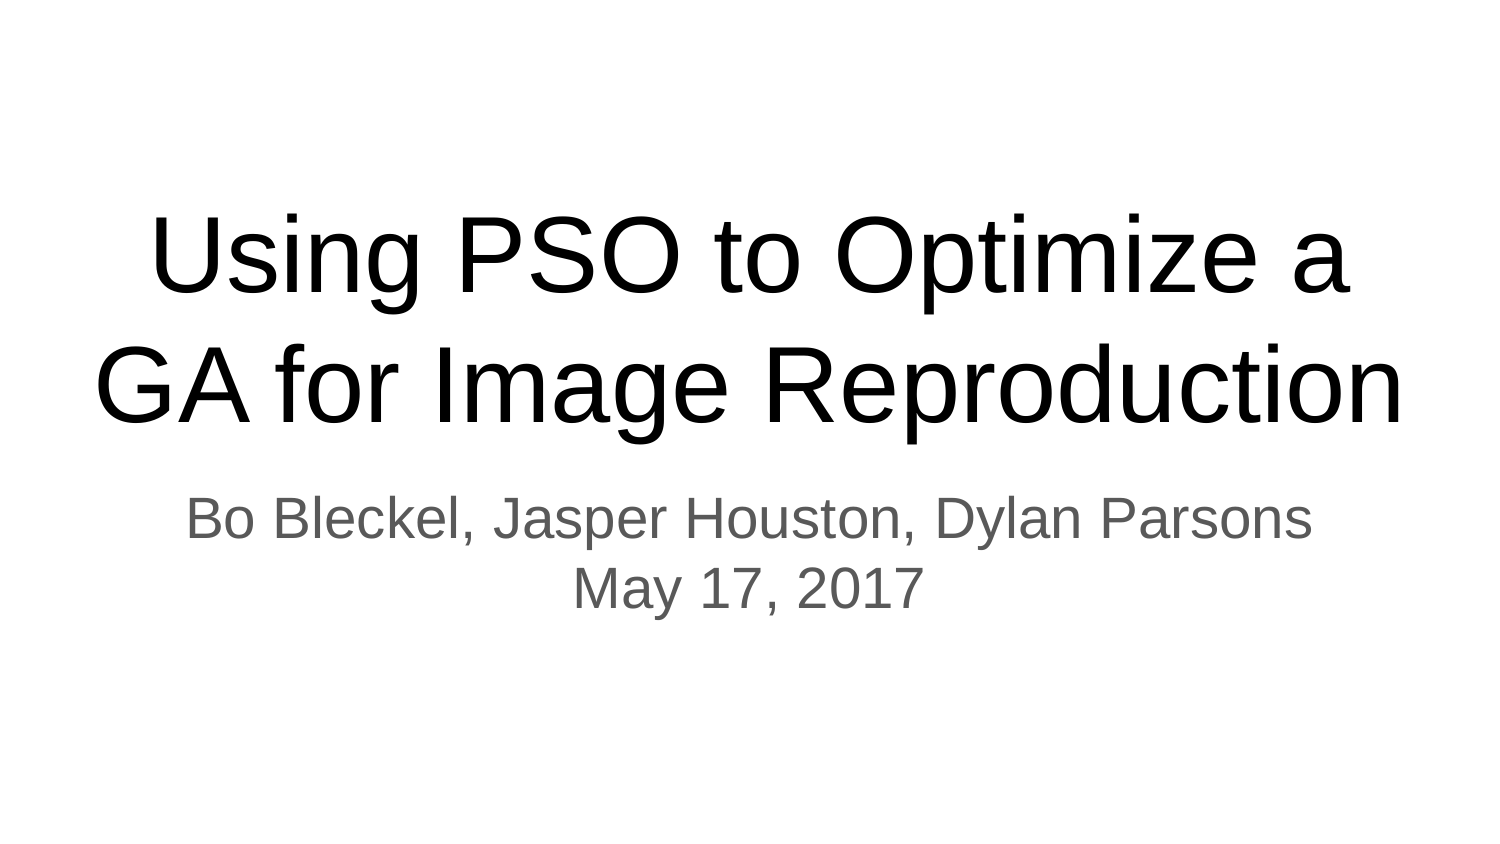

# Using PSO to Optimize a GA for Image Reproduction
Bo Bleckel, Jasper Houston, Dylan Parsons
May 17, 2017